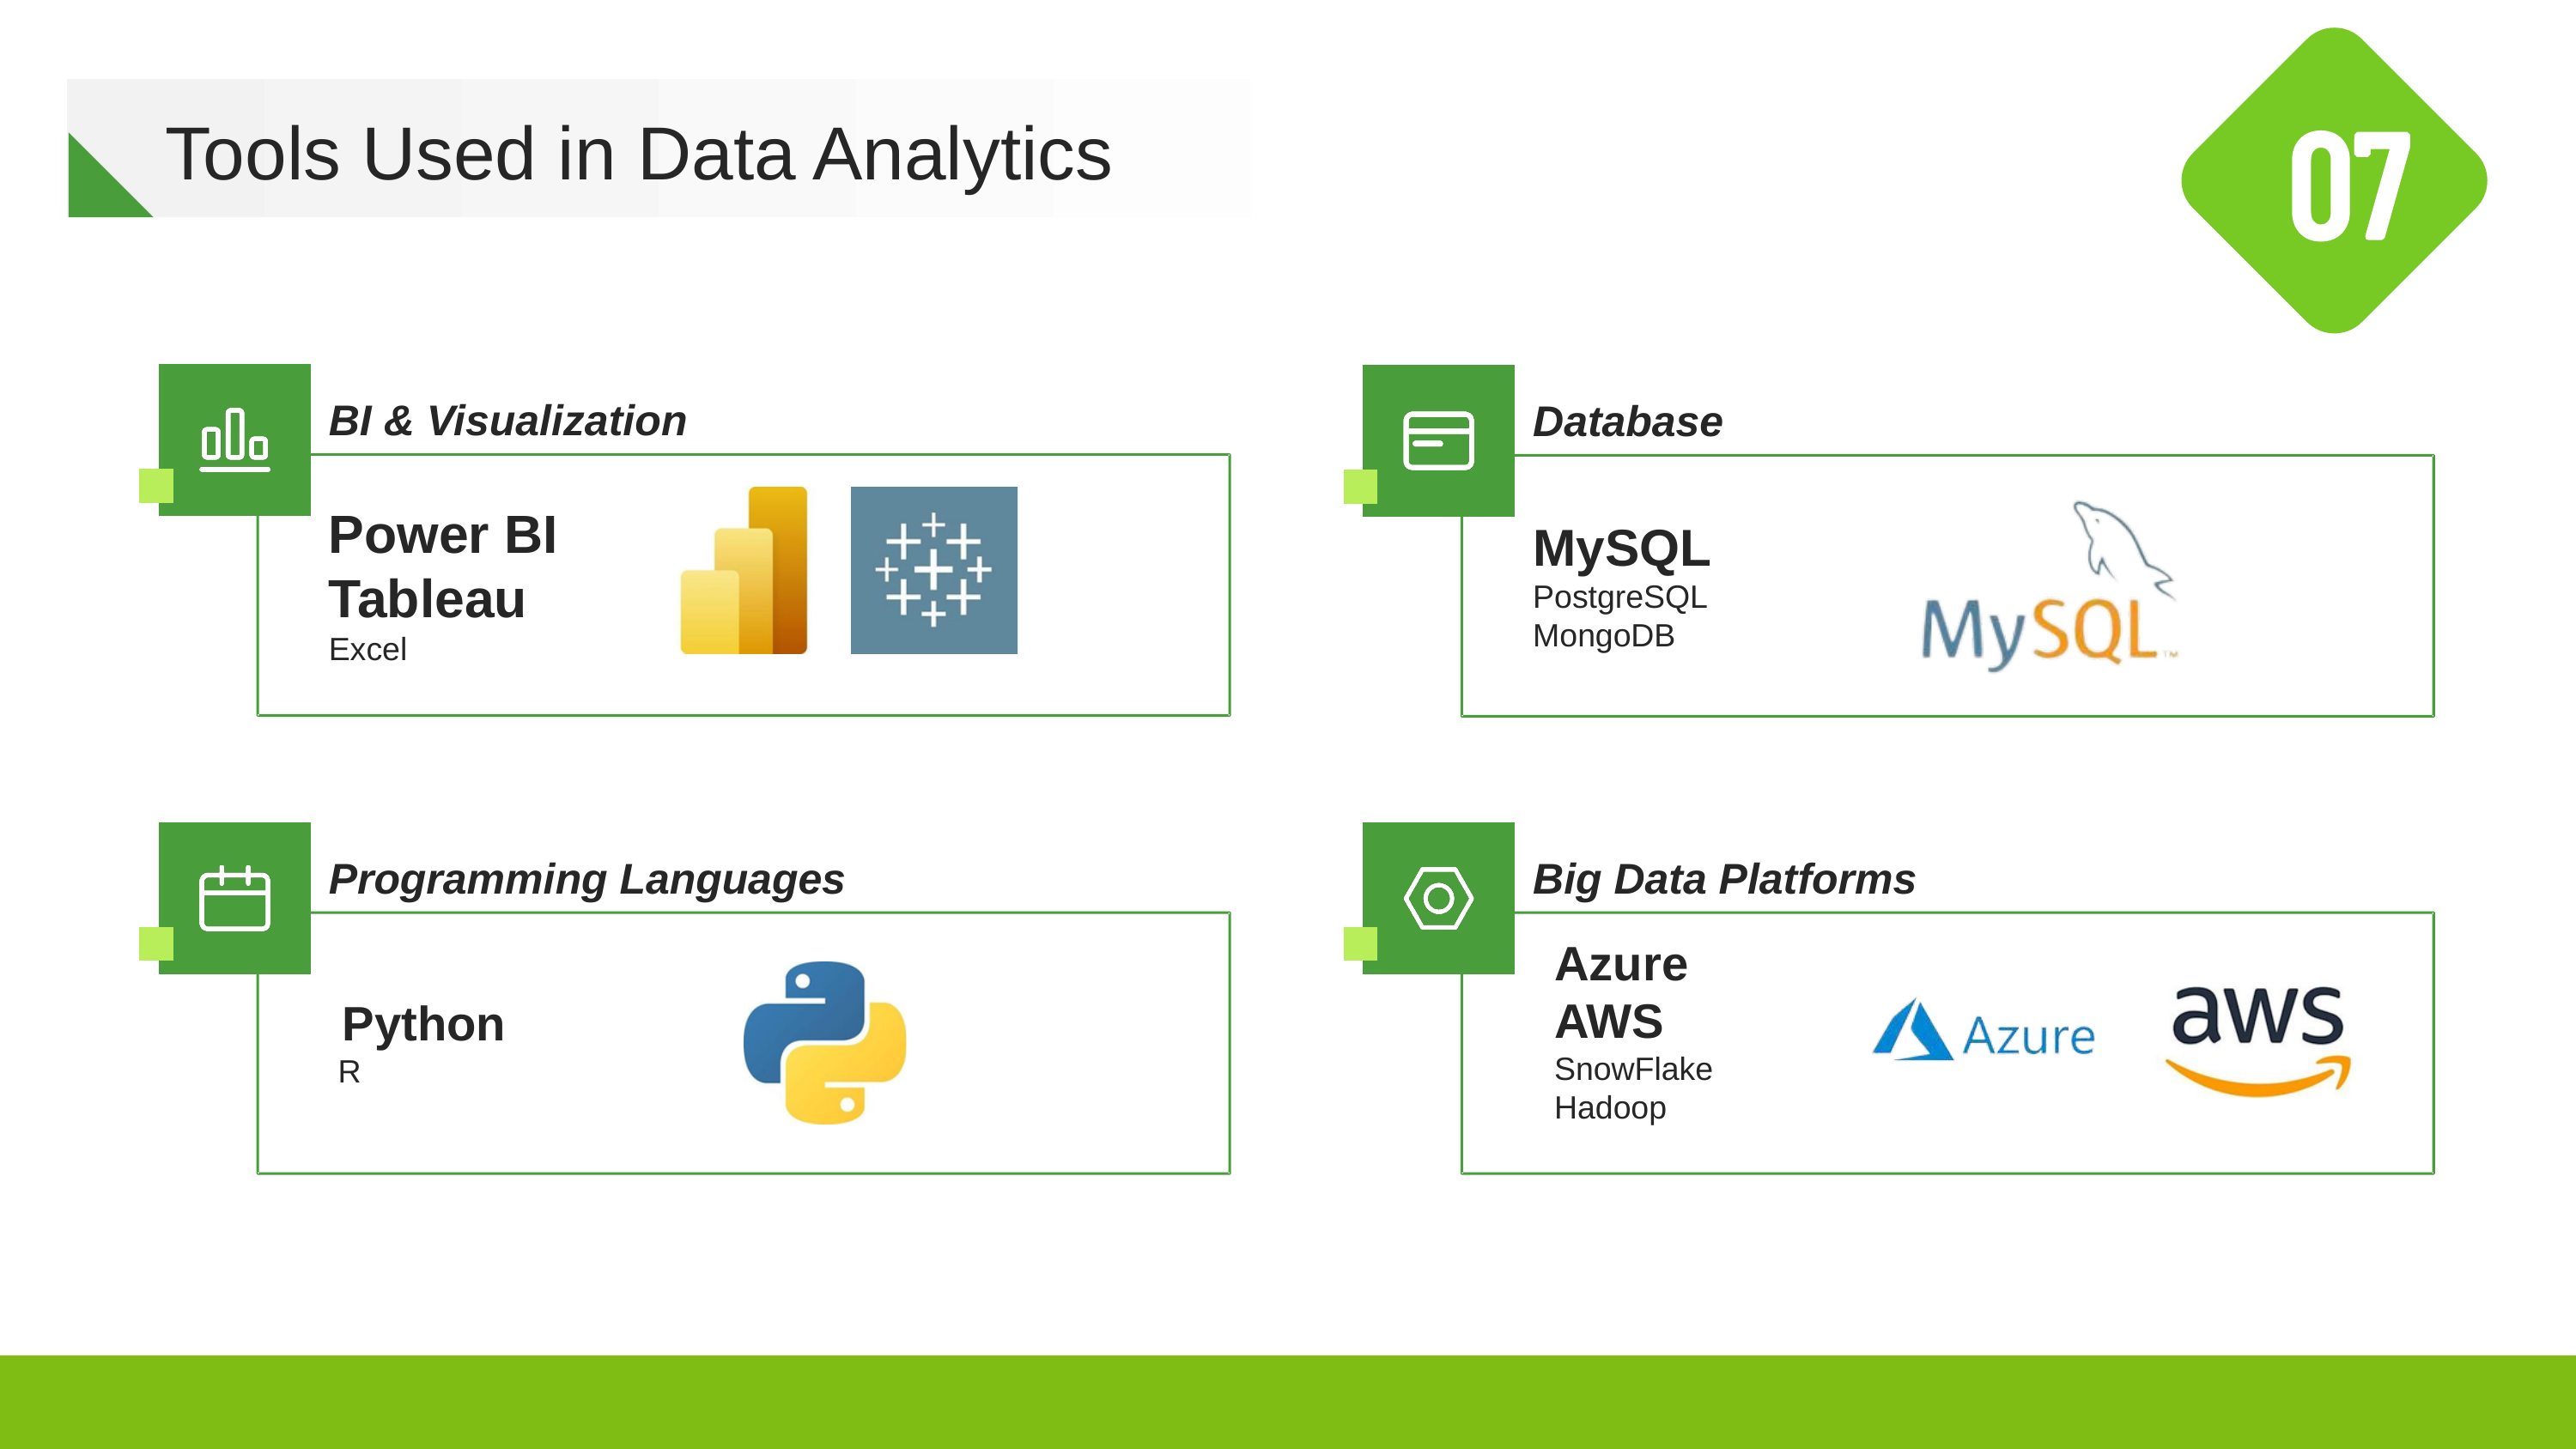

07

Tools Used in Data Analytics

BI & Visualization

Database

Power BI
Tableau
Excel

MySQL
PostgreSQL
MongoDB

Programming Languages

Big Data Platforms

Azure
AWS
SnowFlake
Hadoop

 Python
 R